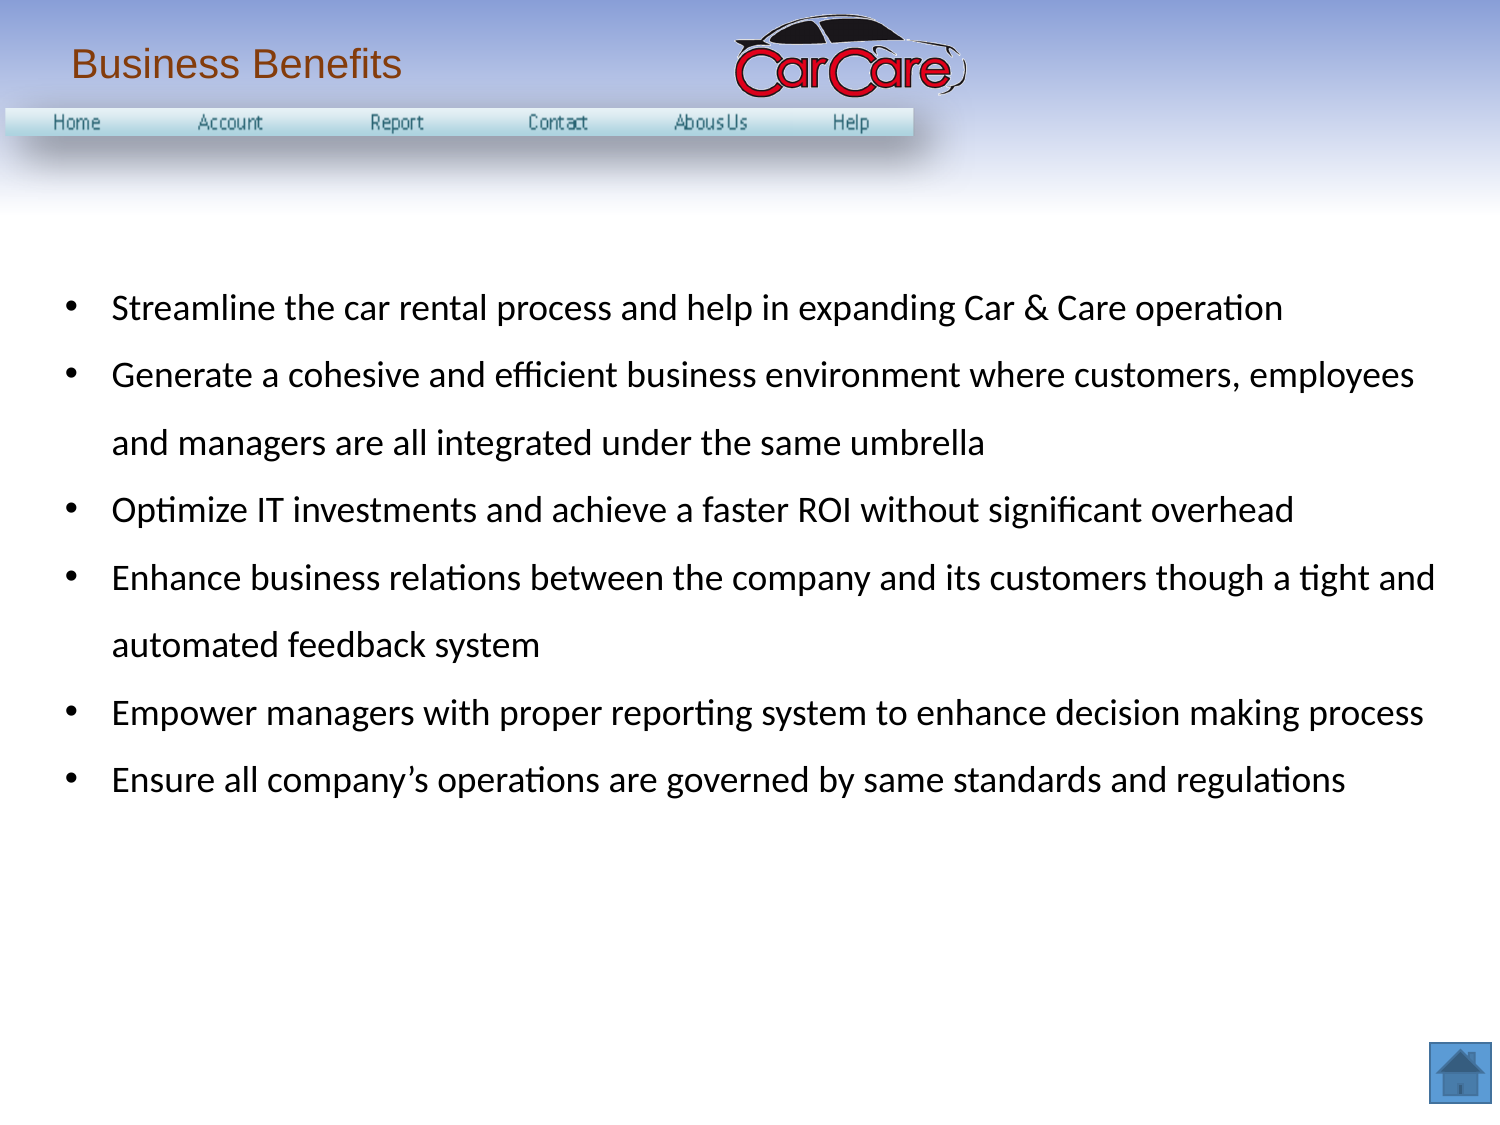

Business Benefits
Streamline the car rental process and help in expanding Car & Care operation
Generate a cohesive and efficient business environment where customers, employees and managers are all integrated under the same umbrella
Optimize IT investments and achieve a faster ROI without significant overhead
Enhance business relations between the company and its customers though a tight and automated feedback system
Empower managers with proper reporting system to enhance decision making process
Ensure all company’s operations are governed by same standards and regulations